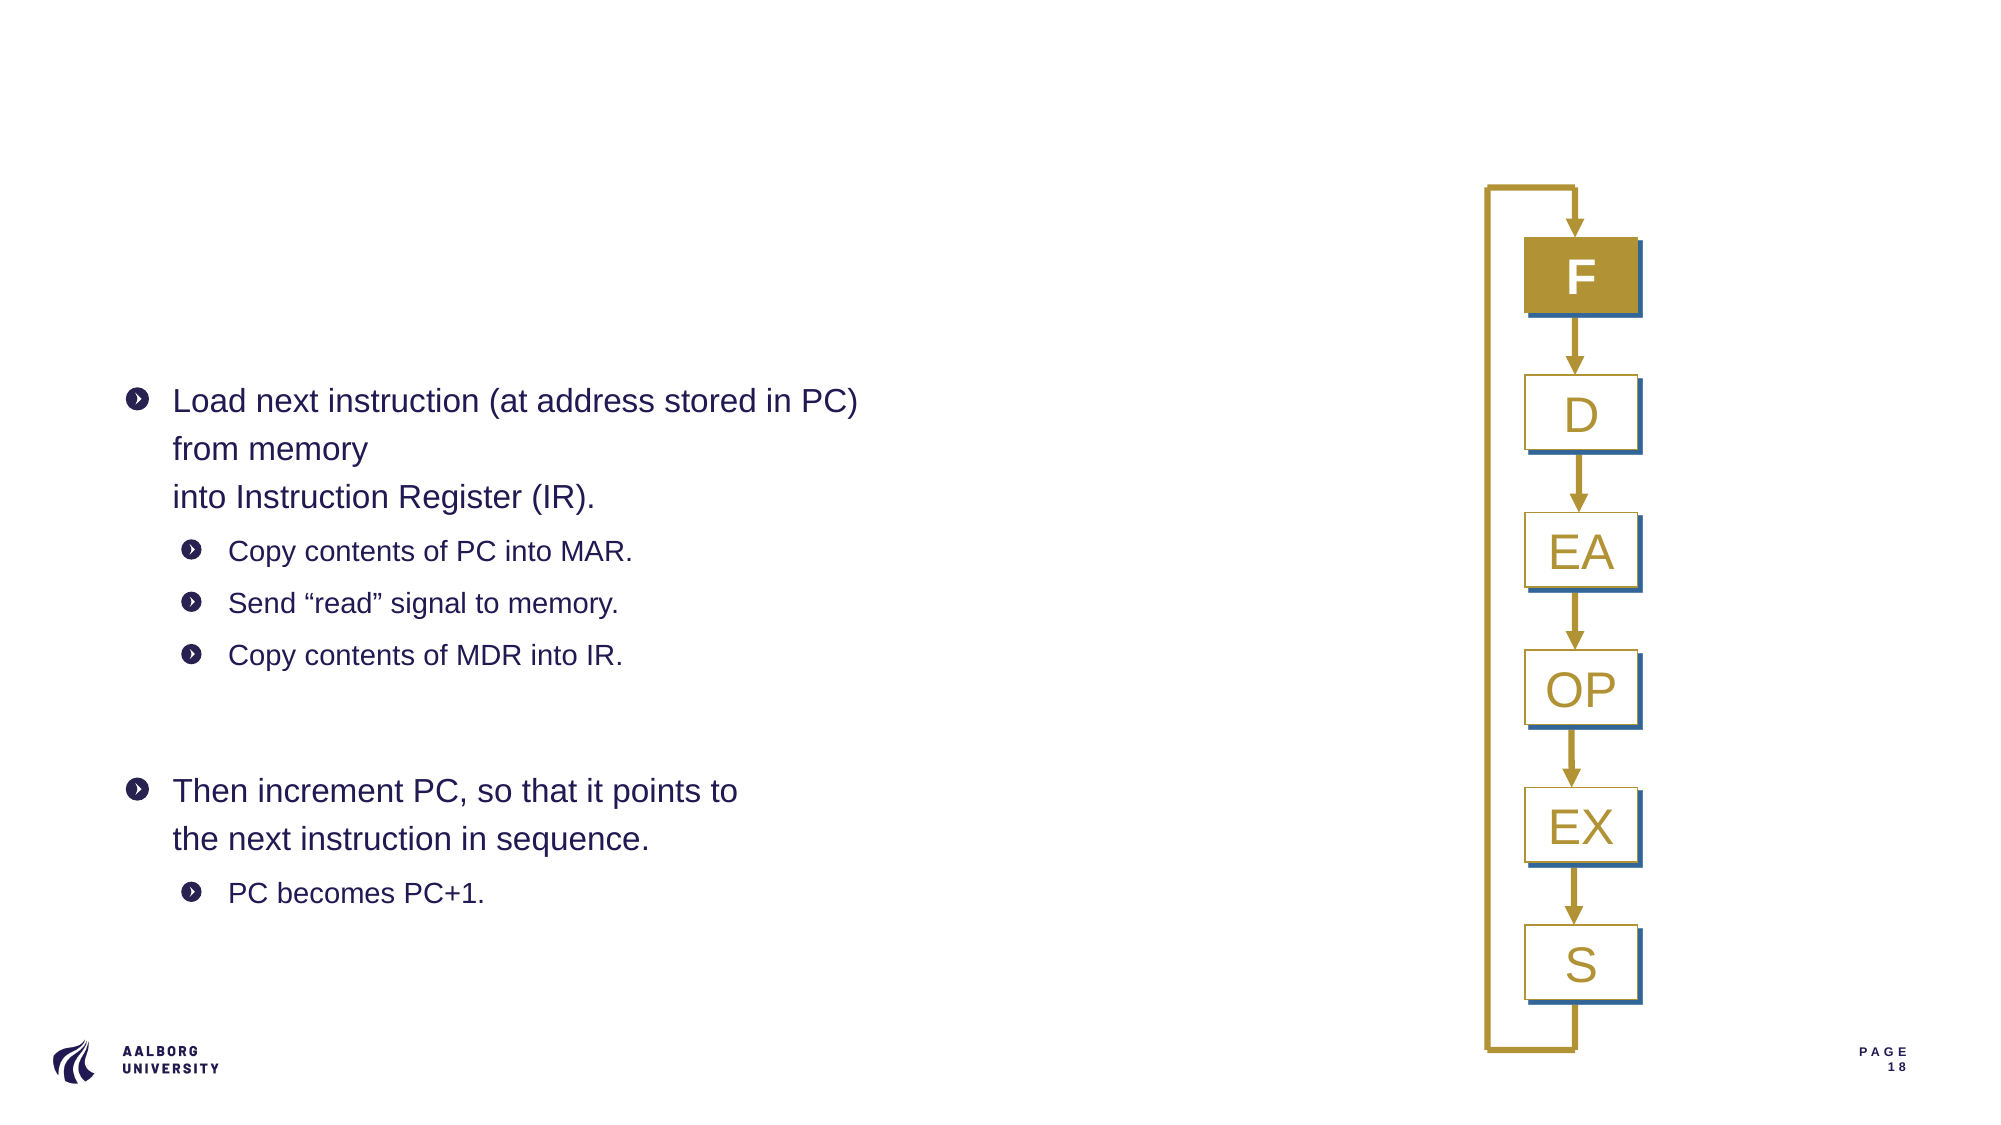

4-18
# Instruction Processing: FETCH

F

Load next instruction (at address stored in PC)
from memory
into Instruction Register (IR).
Copy contents of PC into MAR.
Send “read” signal to memory.
Copy contents of MDR into IR.

Then increment PC, so that it points to
the next instruction in sequence.
PC becomes PC+1.
D

EA

OP

EX

S